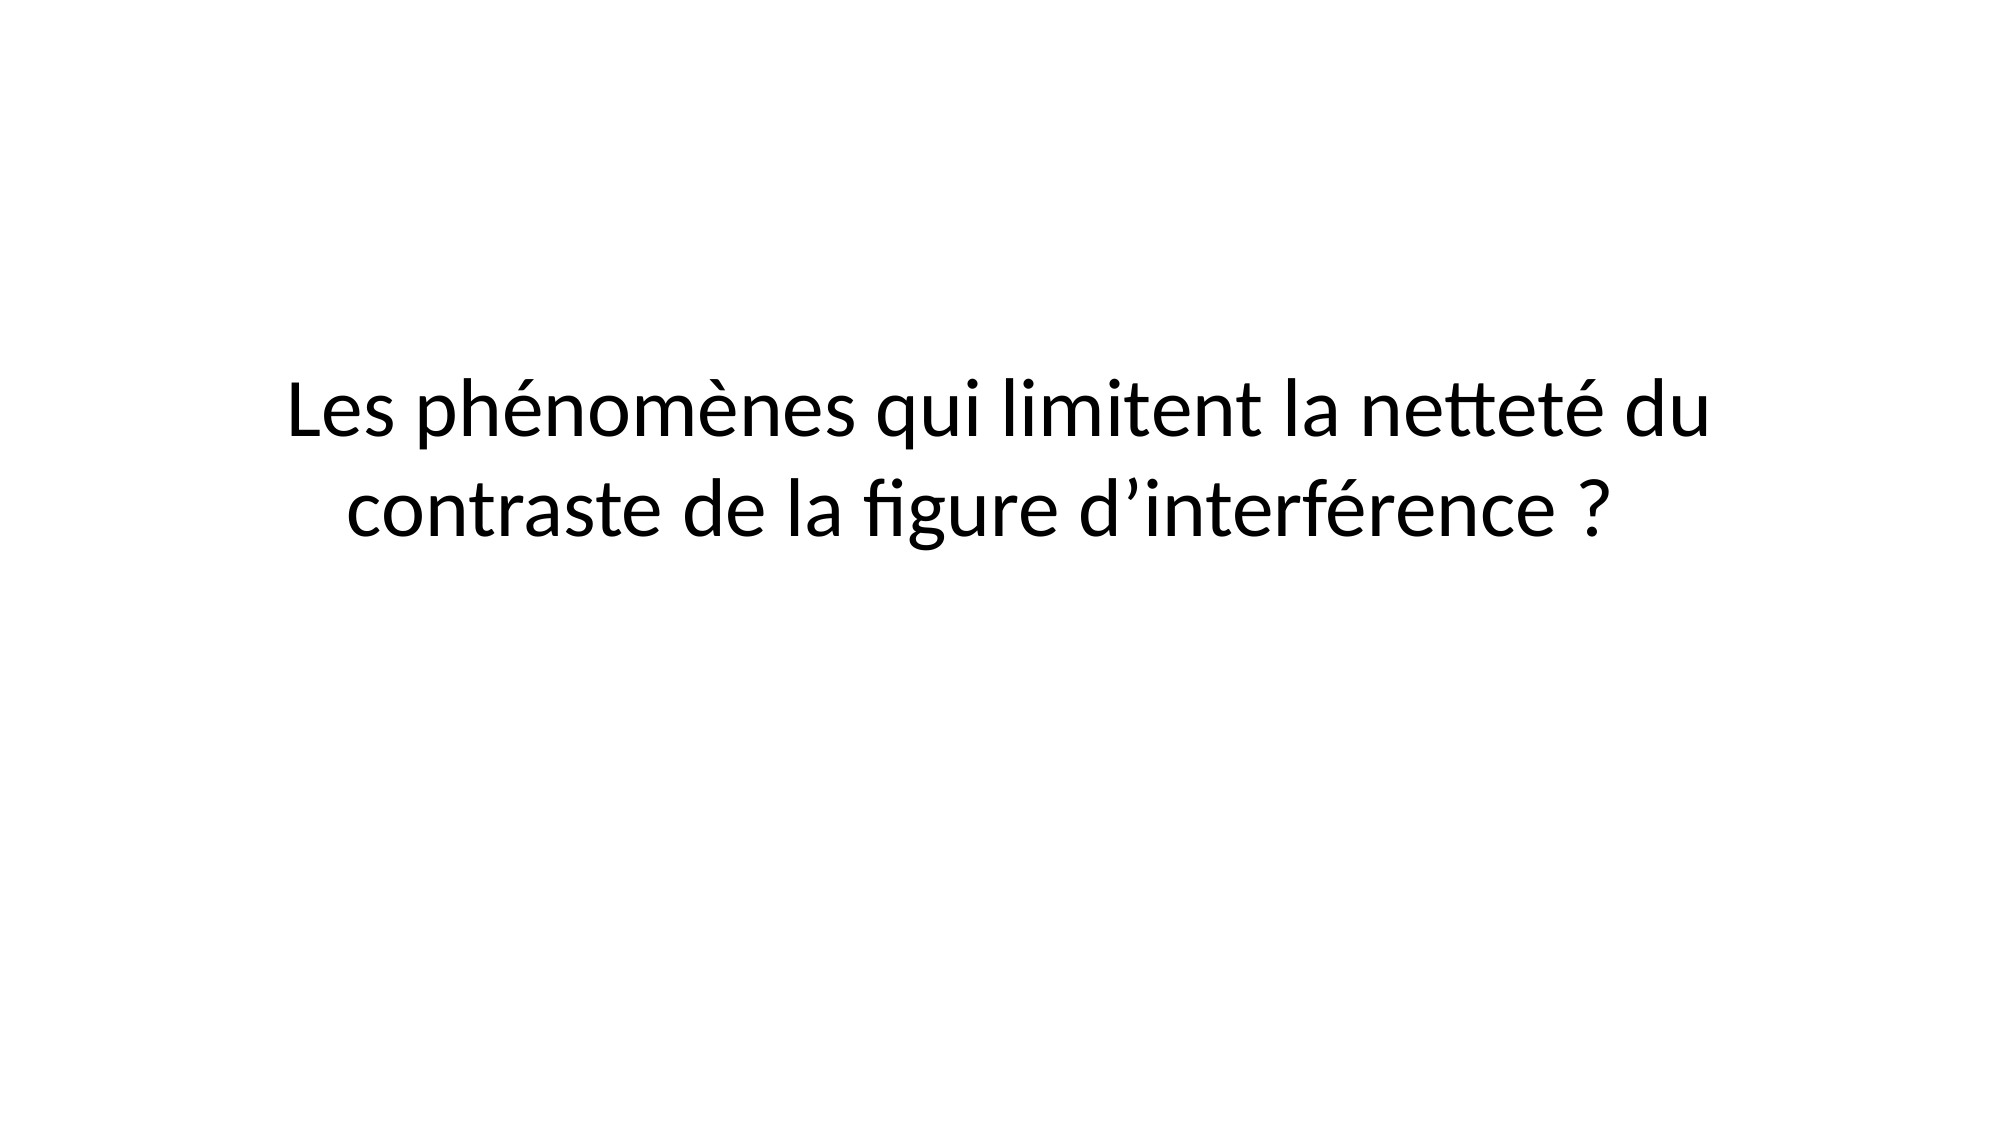

Les phénomènes qui limitent la netteté du contraste de la figure d’interférence ?